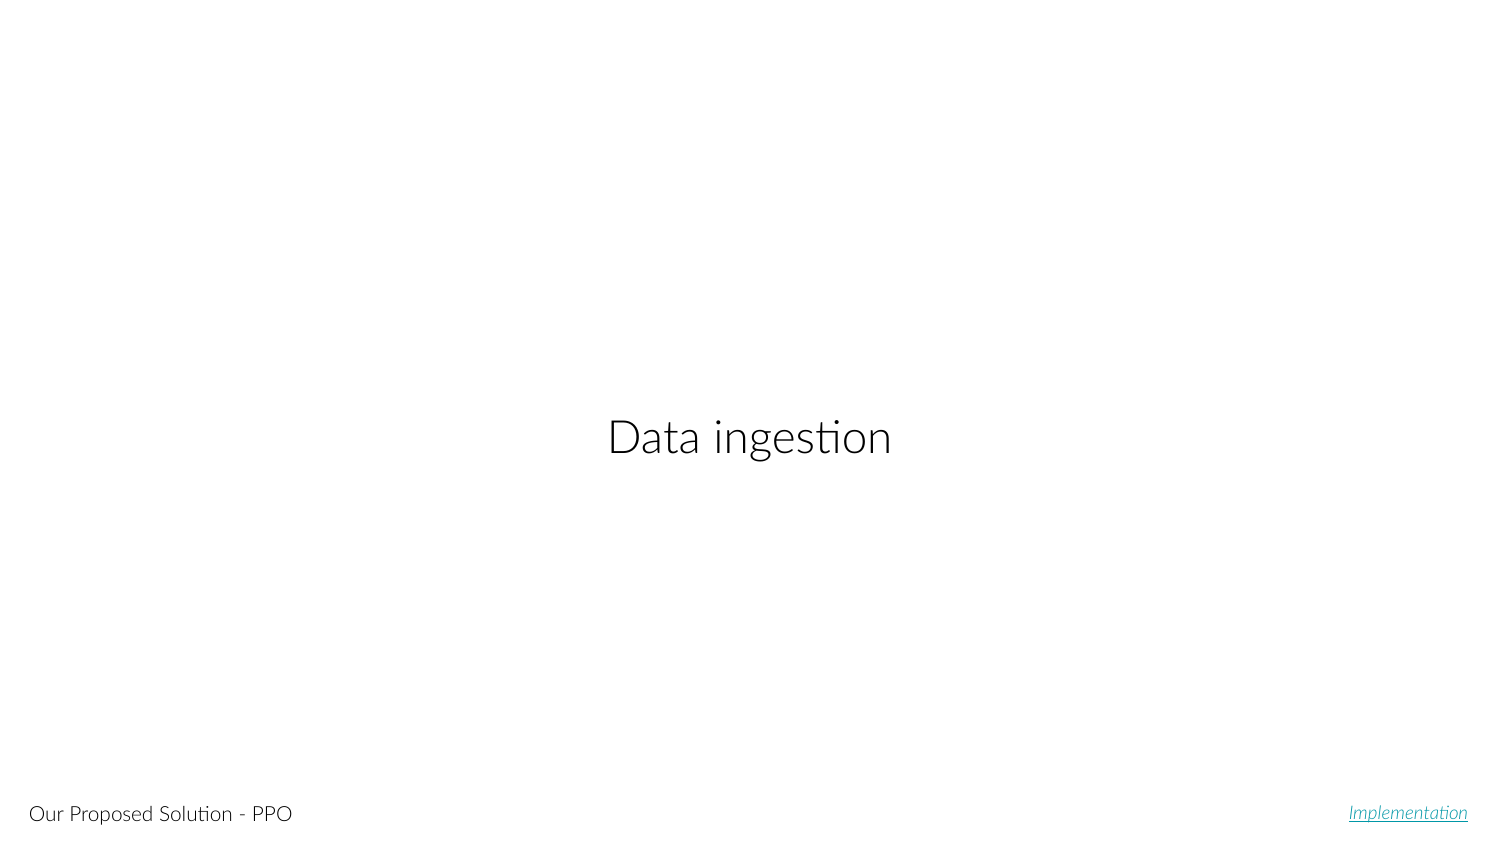

Data ingestion
Our Proposed Solution - PPO
Implementation